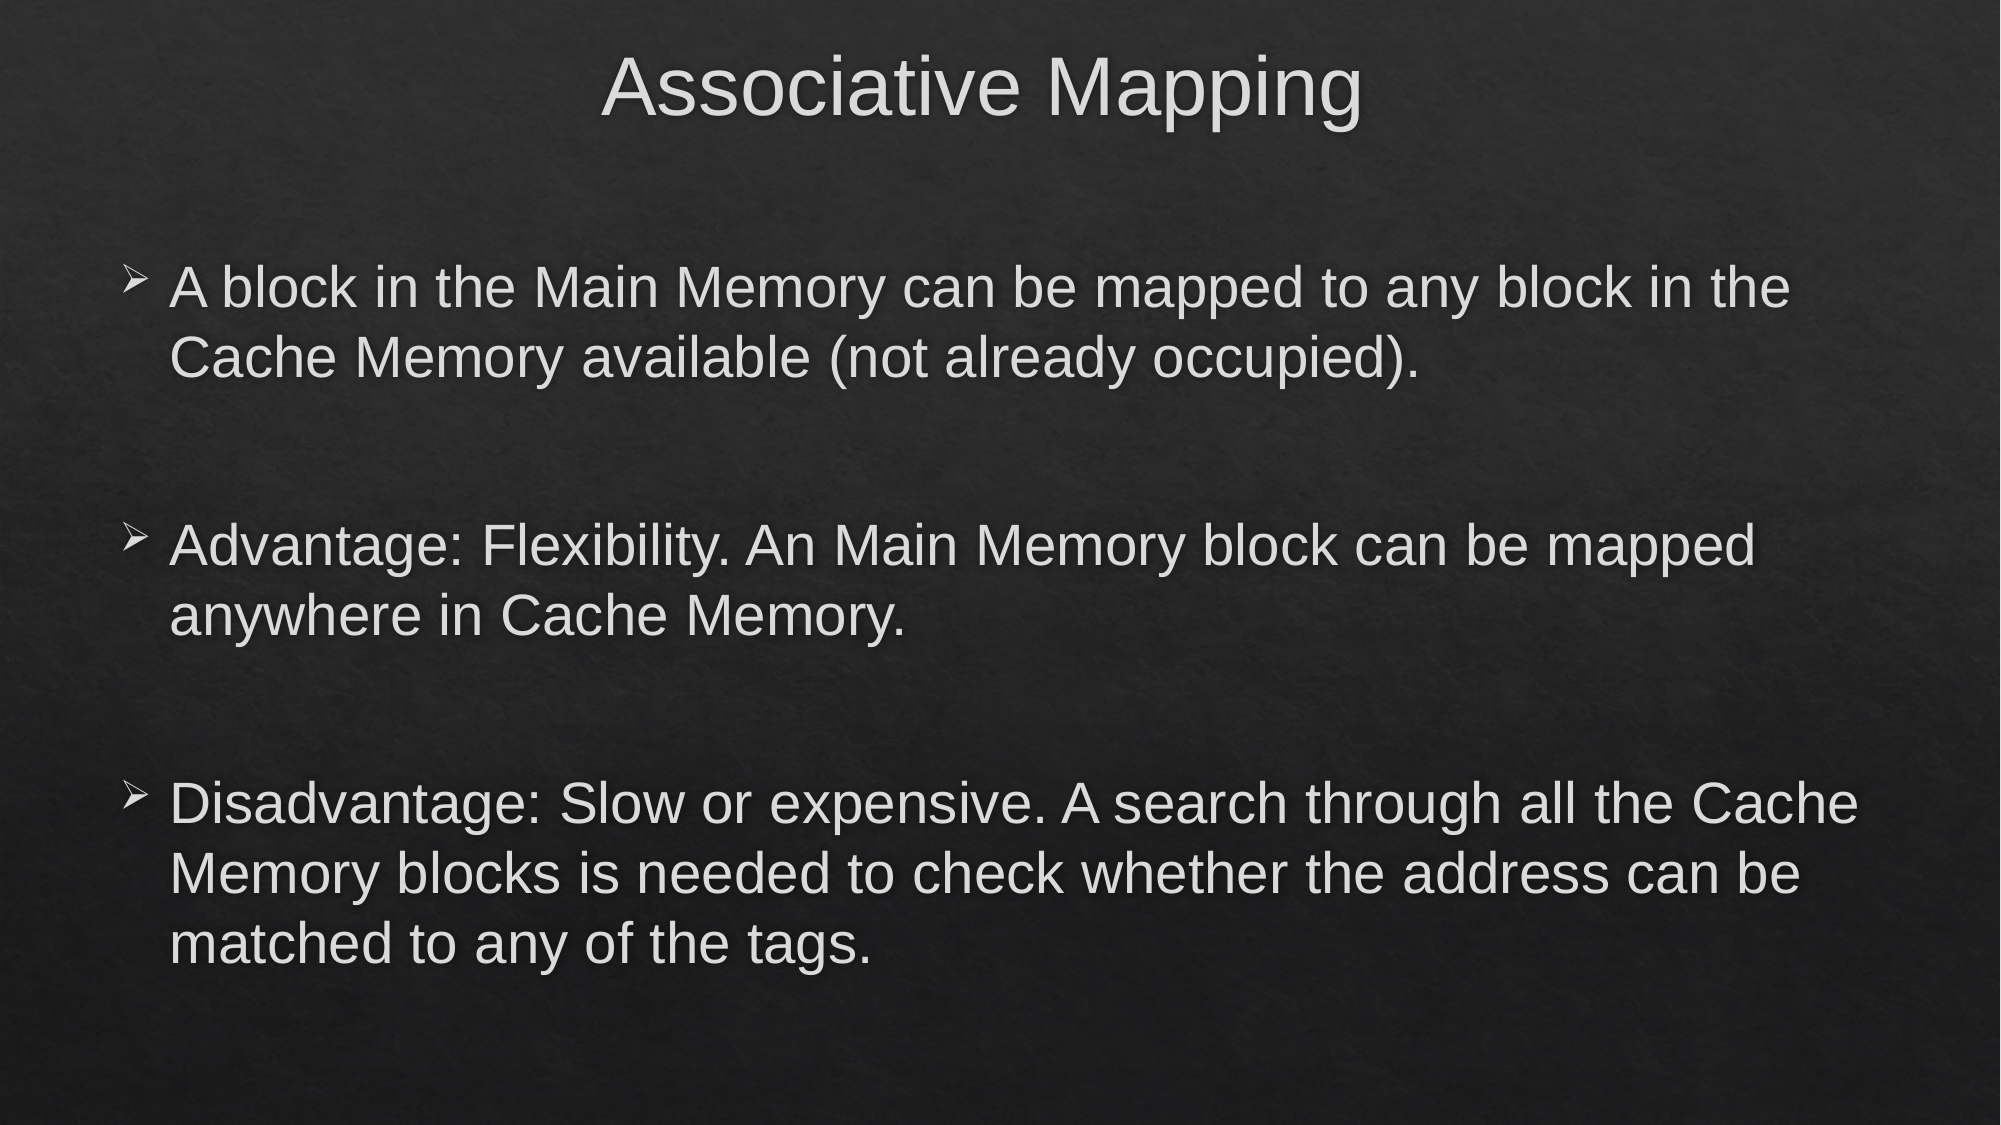

# Associative Mapping
A block in the Main Memory can be mapped to any block in the Cache Memory available (not already occupied).

Advantage: Flexibility. An Main Memory block can be mapped anywhere in Cache Memory.

Disadvantage: Slow or expensive. A search through all the Cache Memory blocks is needed to check whether the address can be matched to any of the tags.